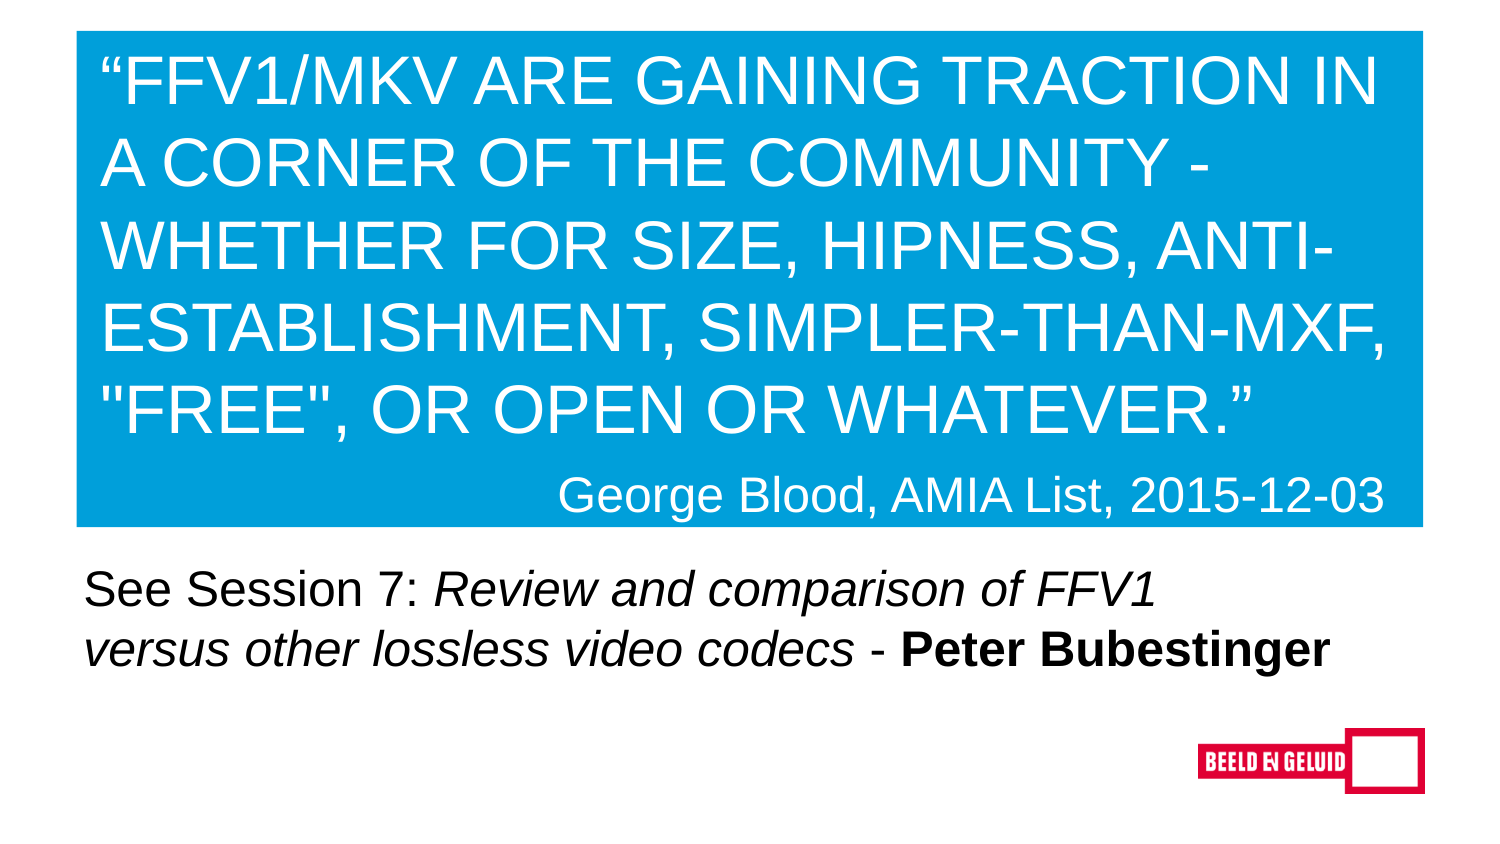

“FFv1/MKV are gaining traction in a corner of the community - whether for size, hipness, anti-establishment, simpler-than-MXF, "free", or open or whatever.”
George Blood, AMIA List, 2015-12-03

See Session 7: Review and comparison of FFV1
versus other lossless video codecs - Peter Bubestinger